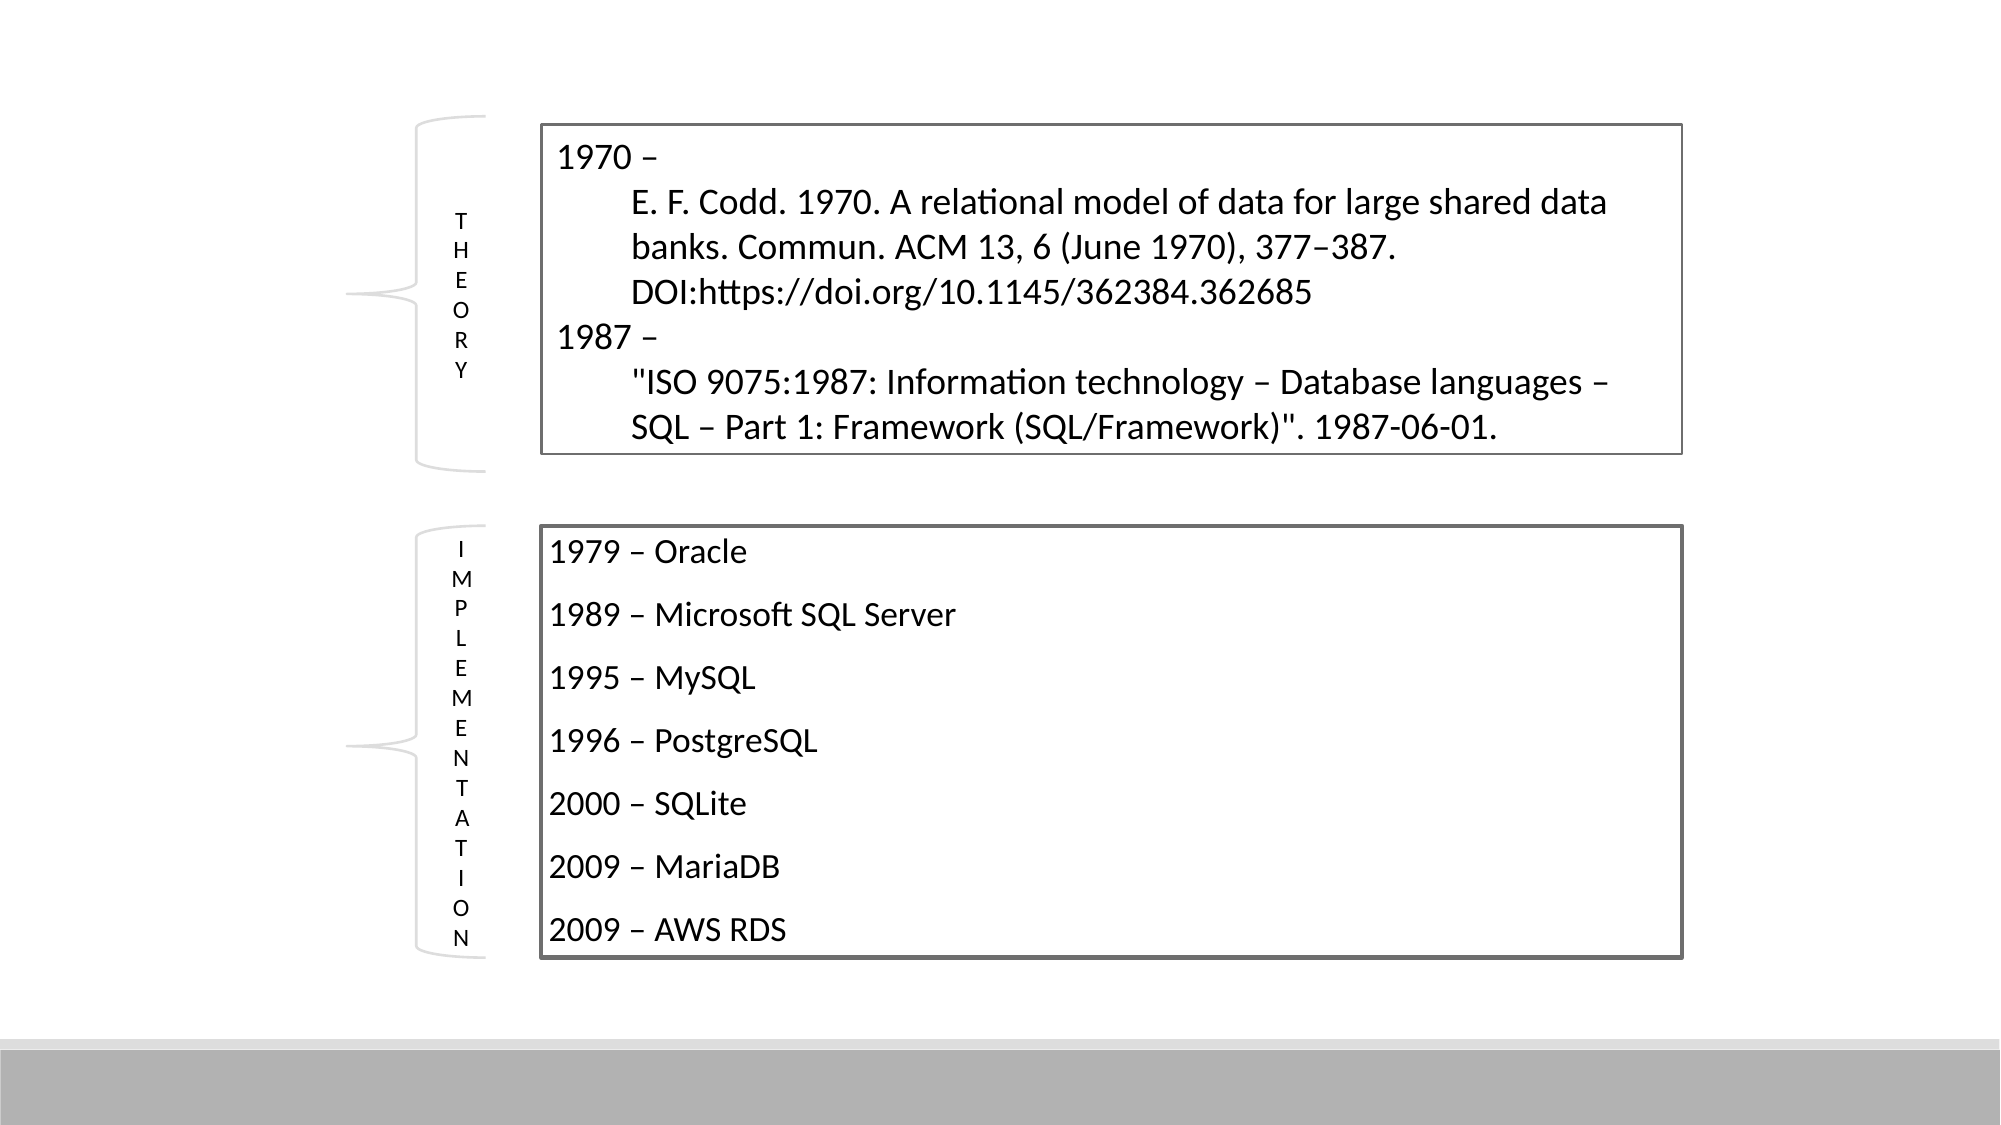

THEORY
1970 –
E. F. Codd. 1970. A relational model of data for large shared data banks. Commun. ACM 13, 6 (June 1970), 377–387. DOI:https://doi.org/10.1145/362384.362685
1987 –
"ISO 9075:1987: Information technology – Database languages – SQL – Part 1: Framework (SQL/Framework)". 1987-06-01.
IMPLEMENTAT
ION
1979 – Oracle
1989 – Microsoft SQL Server
1995 – MySQL
1996 – PostgreSQL
2000 – SQLite
2009 – MariaDB
2009 – AWS RDS